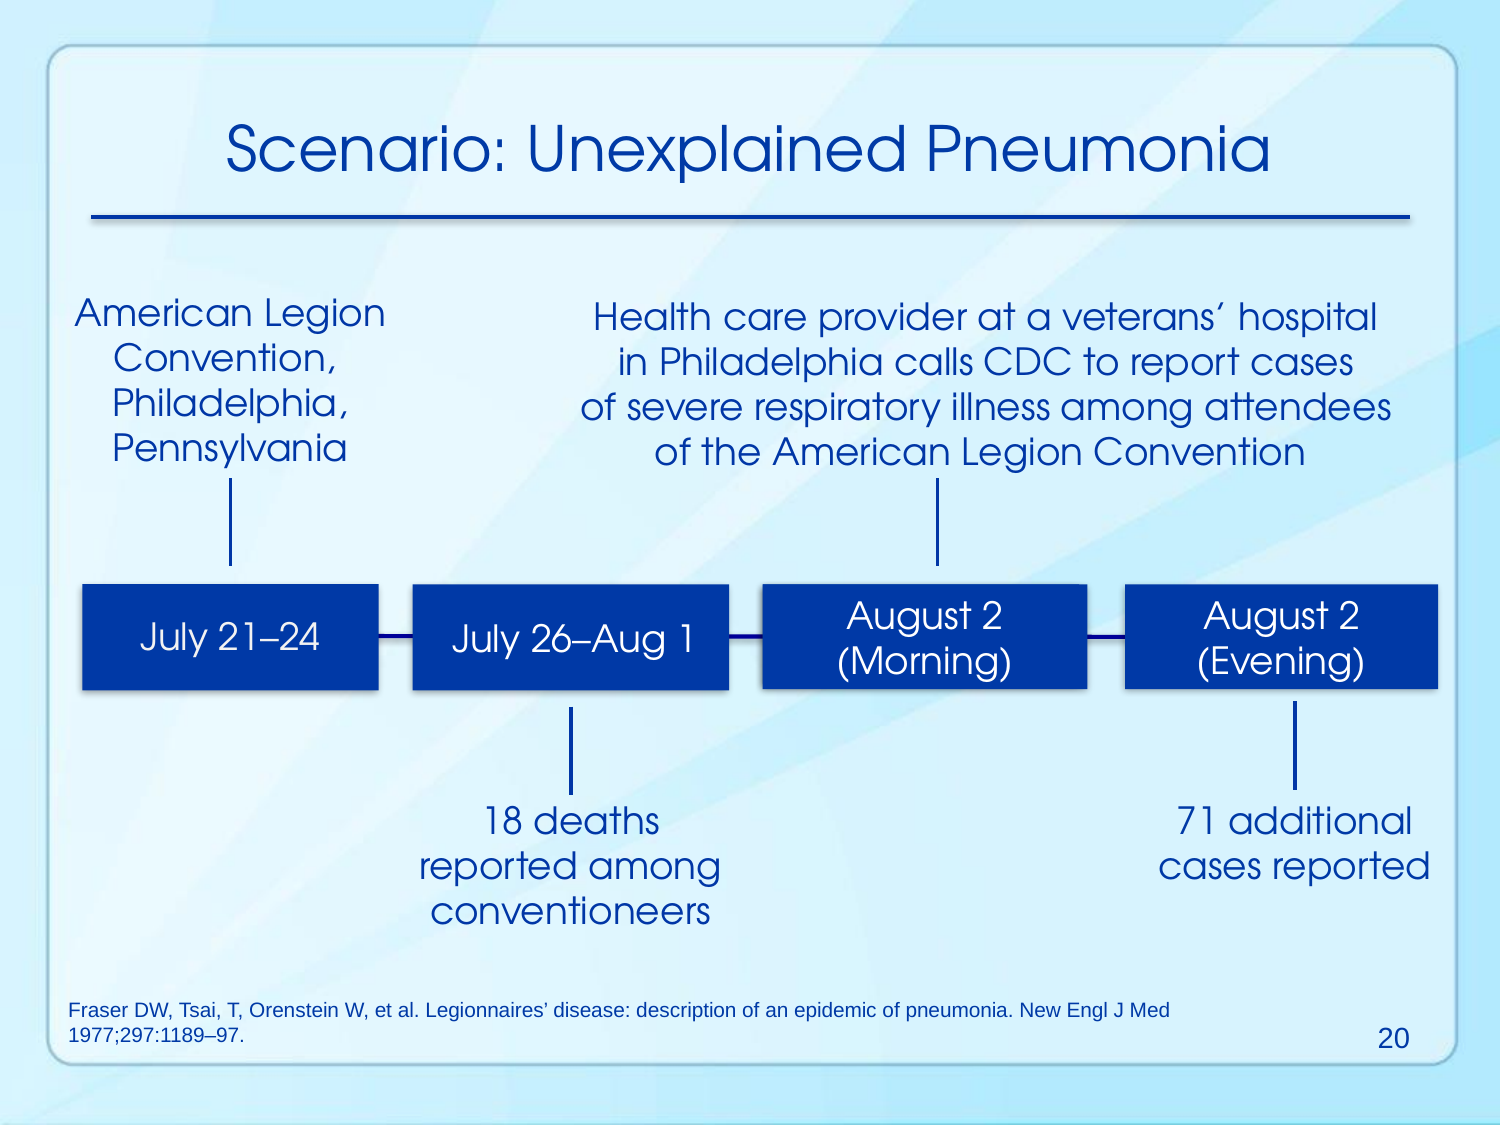

# Scenario: Unexplained Pneumonia
American Legion Convention,
Philadelphia, Pennsylvania
Health care provider at a veterans’ hospital in Philadelphia calls CDC to report cases
of severe respiratory illness among attendees of the American Legion Convention

August 2
(Morning)
August 2
(Evening)
July 21–24
July 26–Aug 1
18 deaths reported among conventioneers
71 additional cases reported
Fraser DW, Tsai, T, Orenstein W, et al. Legionnaires’ disease: description of an epidemic of pneumonia. New Engl J Med 1977;297:1189–97.
20